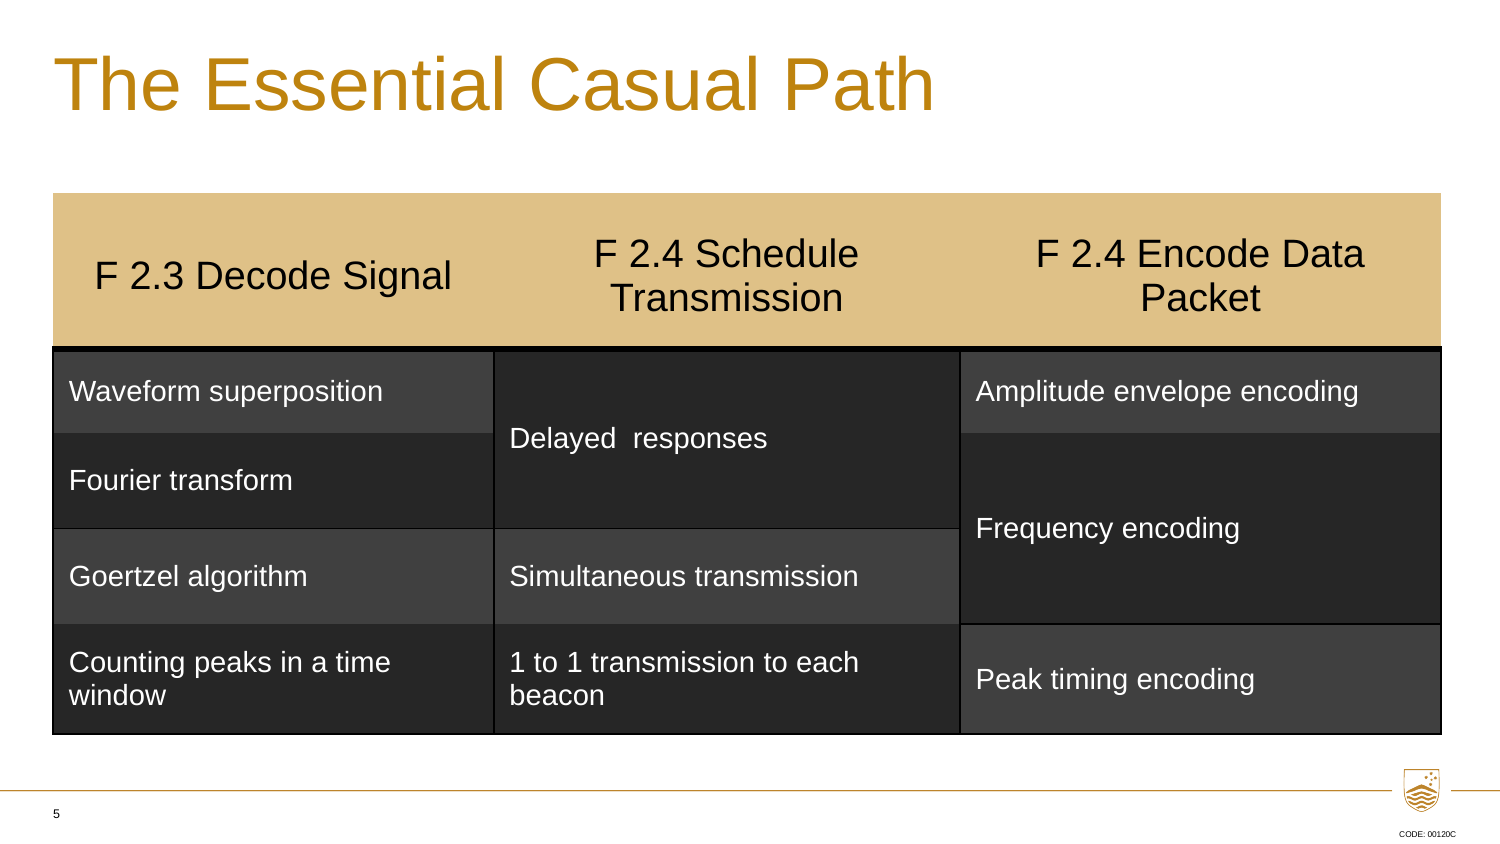

The Essential Casual Path

| F 2.3 Decode Signal | F 2.4 Schedule Transmission | F 2.4 Encode Data Packet |
| --- | --- | --- |
| Waveform superposition | Delayed responses | Amplitude envelope encoding |
| Fourier transform |  | Frequency encoding |
| Goertzel algorithm | Simultaneous transmission |  |
| Counting peaks in a time window | 1 to 1 transmission to each beacon | Peak timing encoding |

5
DD MMM YY